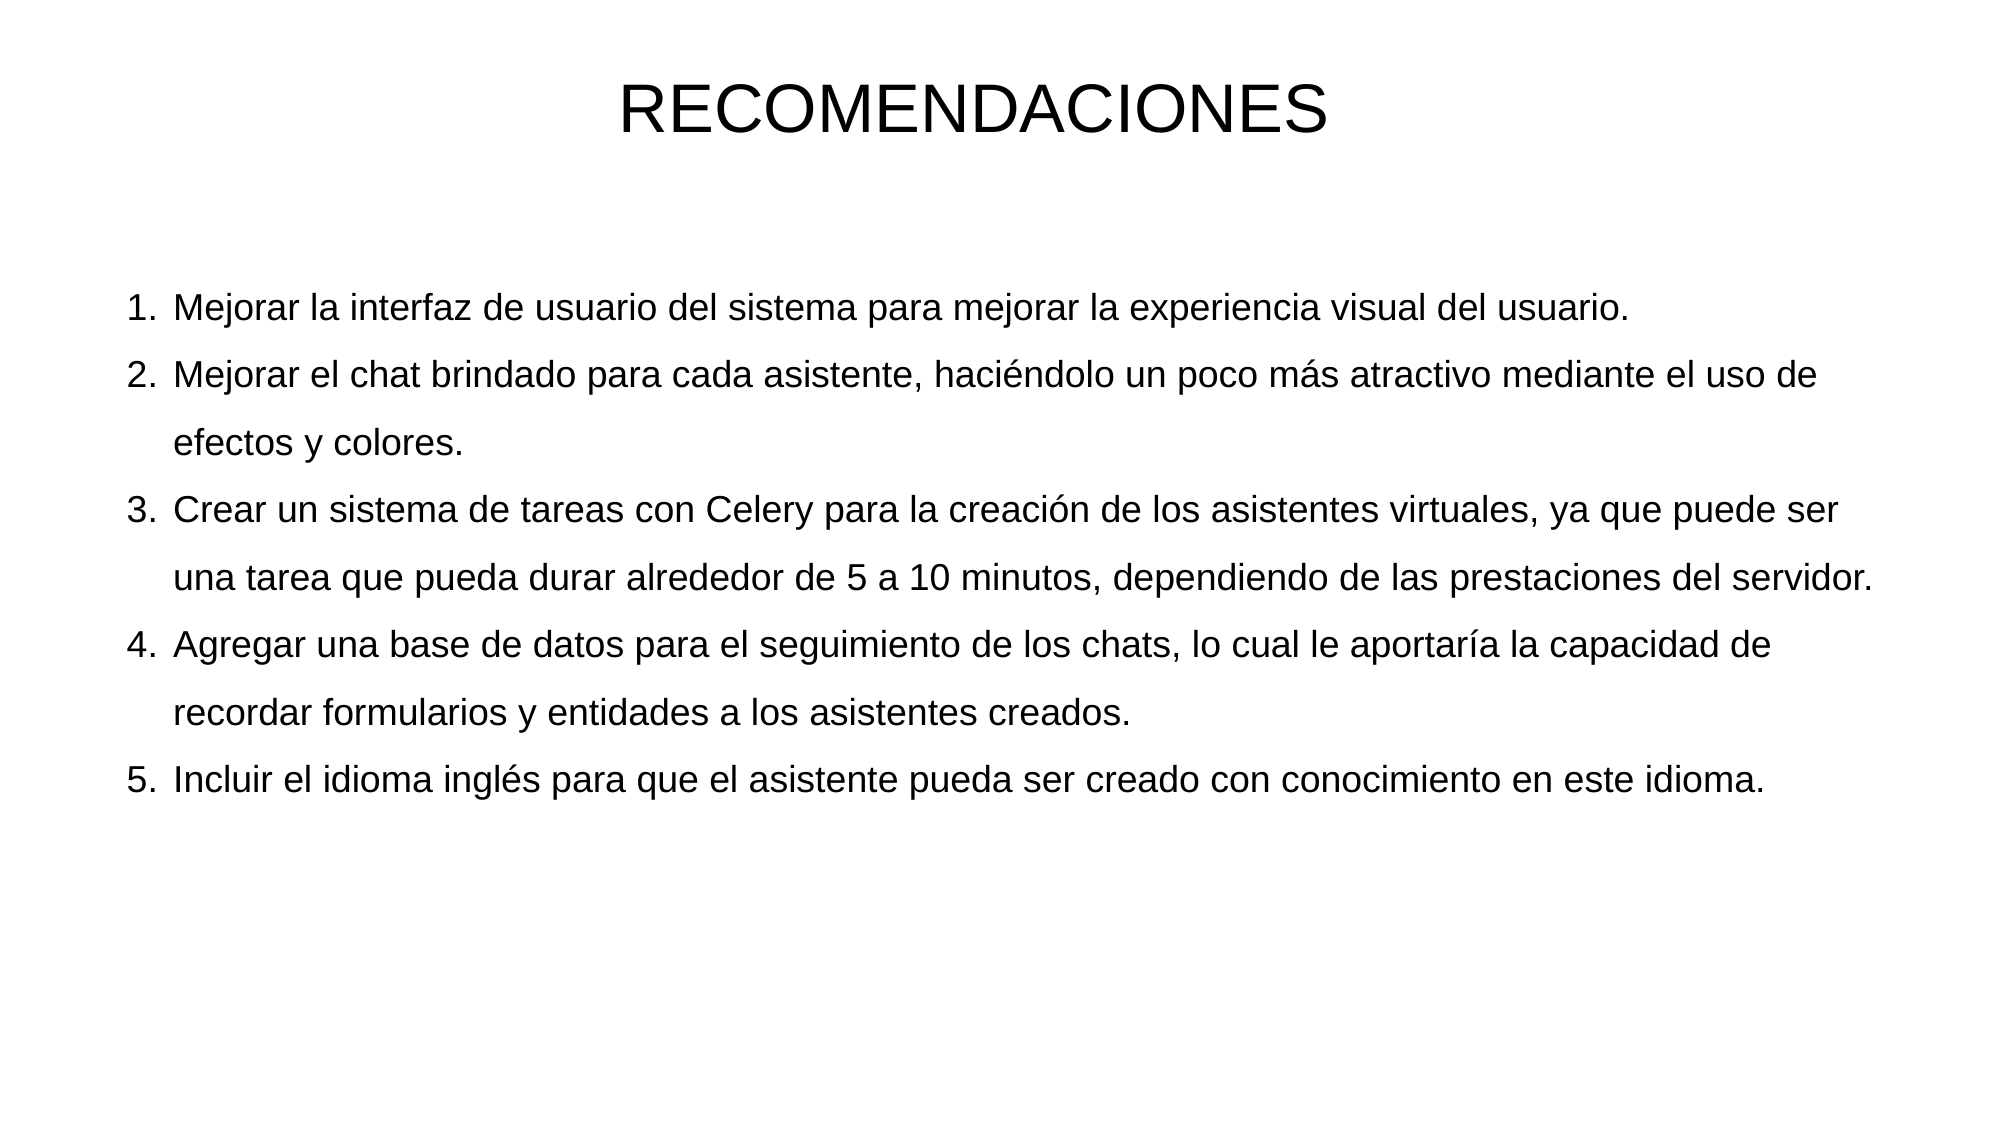

# RECOMENDACIONES
Mejorar la interfaz de usuario del sistema para mejorar la experiencia visual del usuario.
Mejorar el chat brindado para cada asistente, haciéndolo un poco más atractivo mediante el uso de efectos y colores.
Crear un sistema de tareas con Celery para la creación de los asistentes virtuales, ya que puede ser una tarea que pueda durar alrededor de 5 a 10 minutos, dependiendo de las prestaciones del servidor.
Agregar una base de datos para el seguimiento de los chats, lo cual le aportaría la capacidad de recordar formularios y entidades a los asistentes creados.
Incluir el idioma inglés para que el asistente pueda ser creado con conocimiento en este idioma.
19